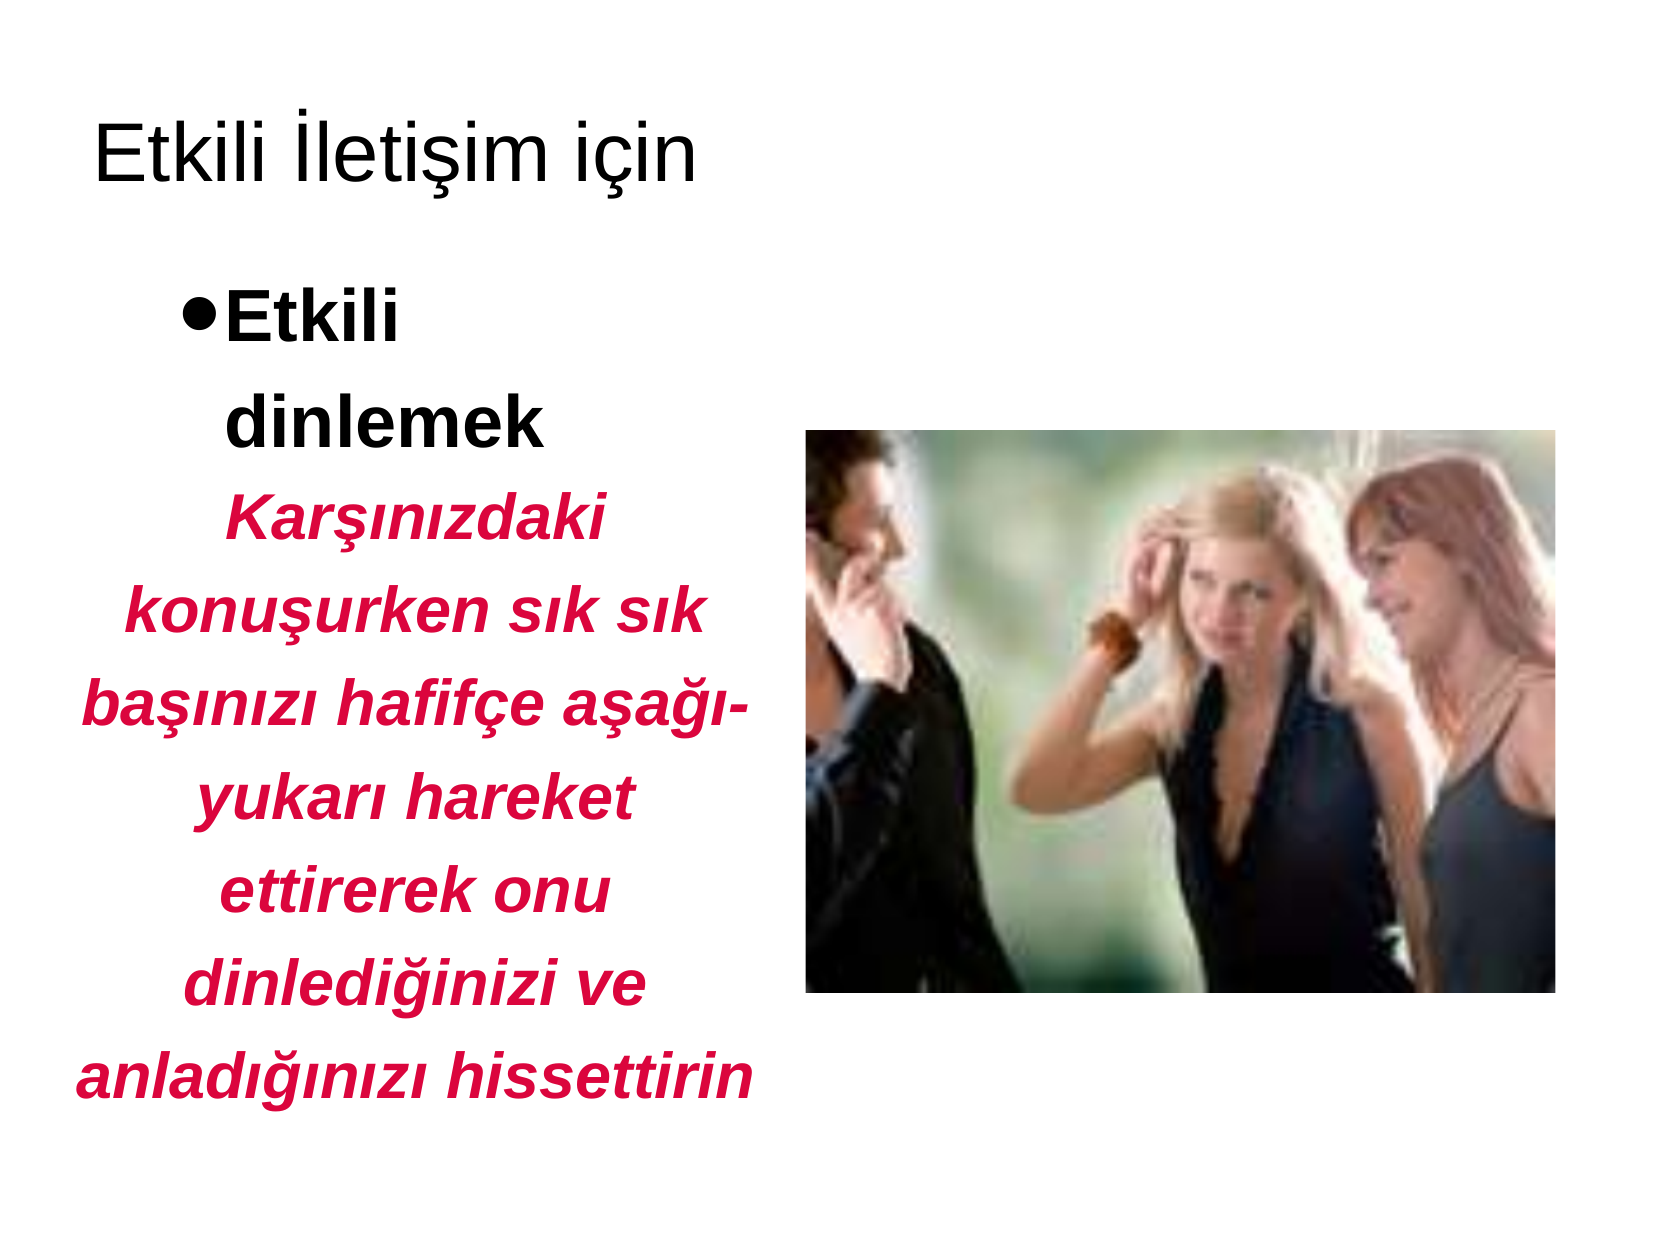

# Etkili İletişim için
Etkili dinlemek

Karşınızdaki konuşurken sık sık başınızı hafifçe aşağı-yukarı hareket ettirerek onu dinlediğinizi ve anladığınızı hissettirin